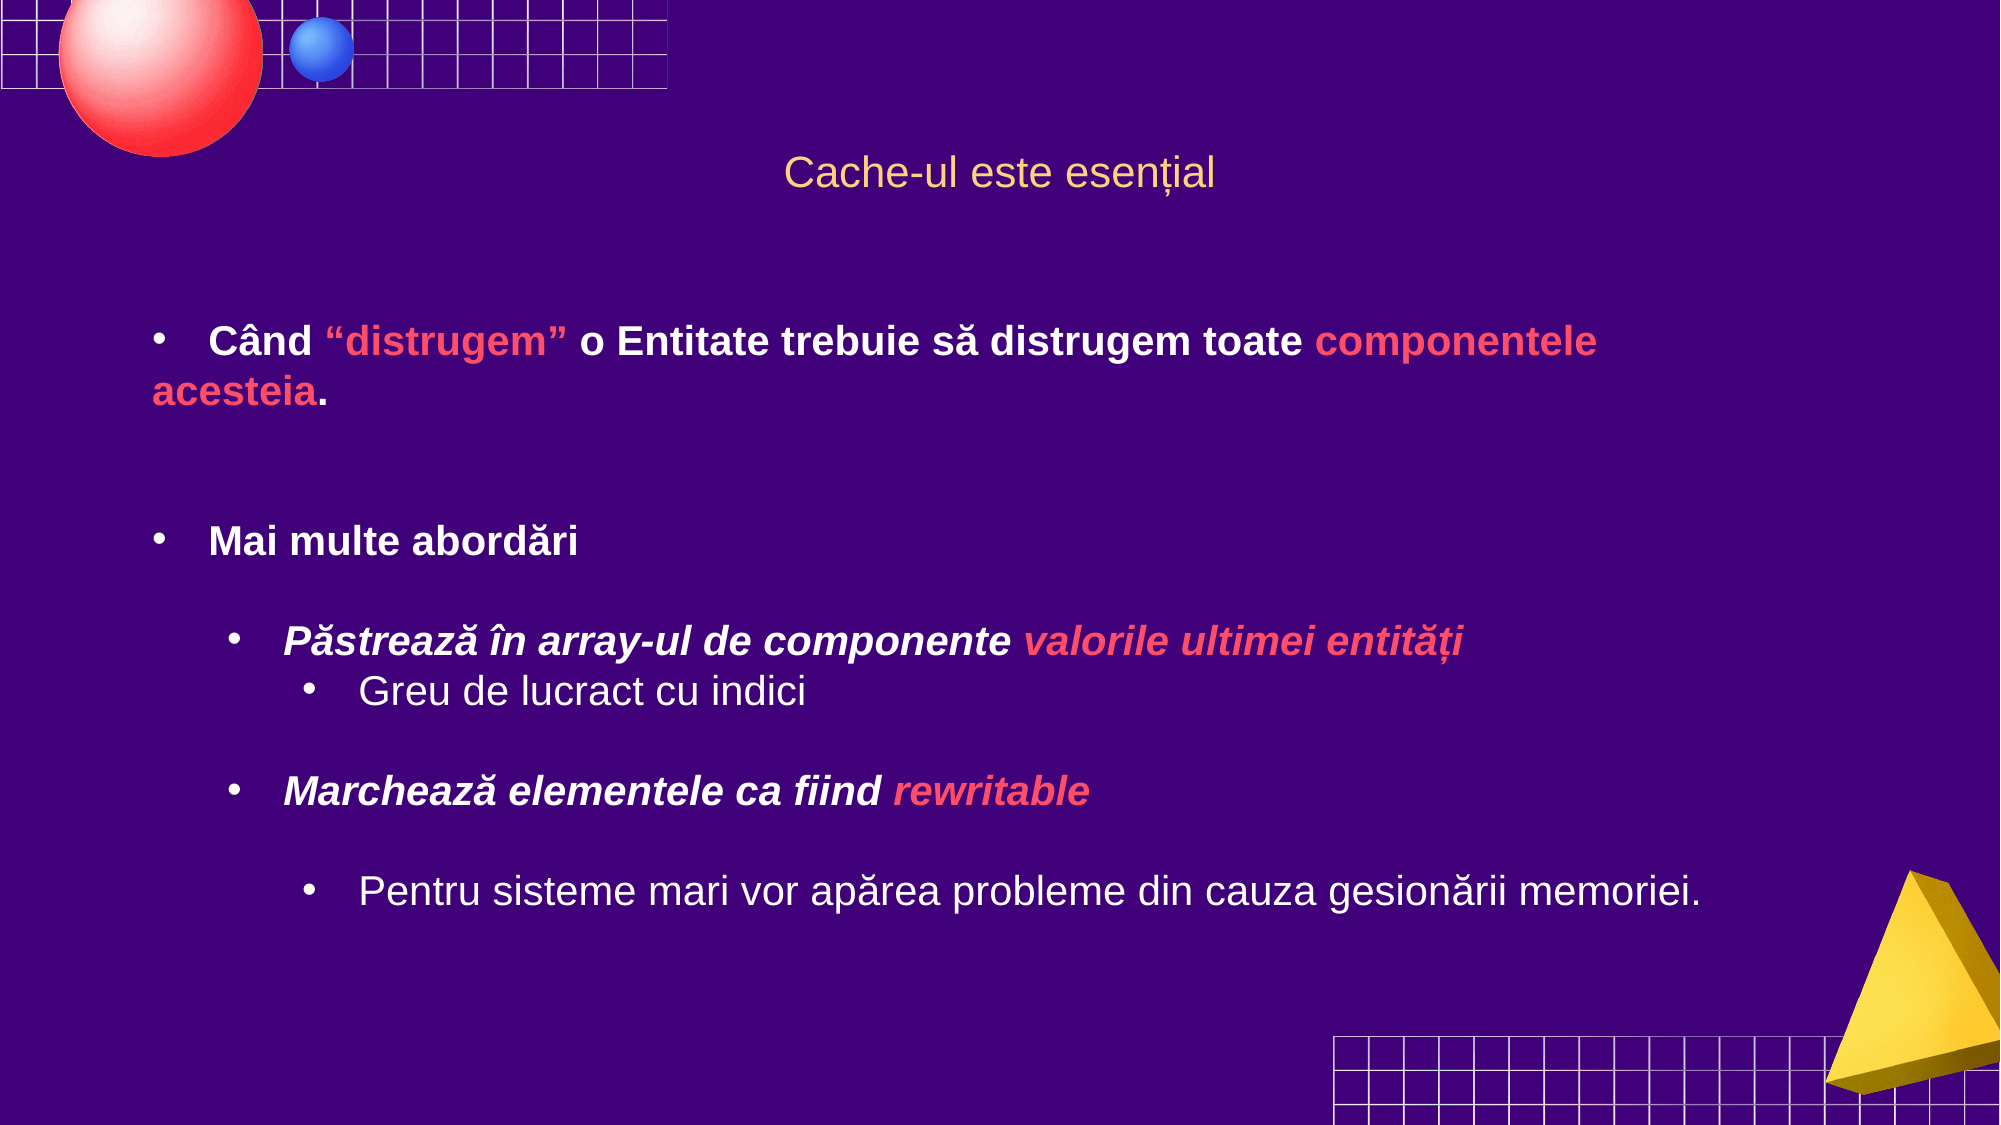

Cache-ul este esențial
Când “distrugem” o Entitate trebuie să distrugem toate componentele
acesteia.

Mai multe abordări

Păstrează în array-ul de componente valorile ultimei entități
Greu de lucract cu indici

Marchează elementele ca fiind rewritable

Pentru sisteme mari vor apărea probleme din cauza gesionării memoriei.